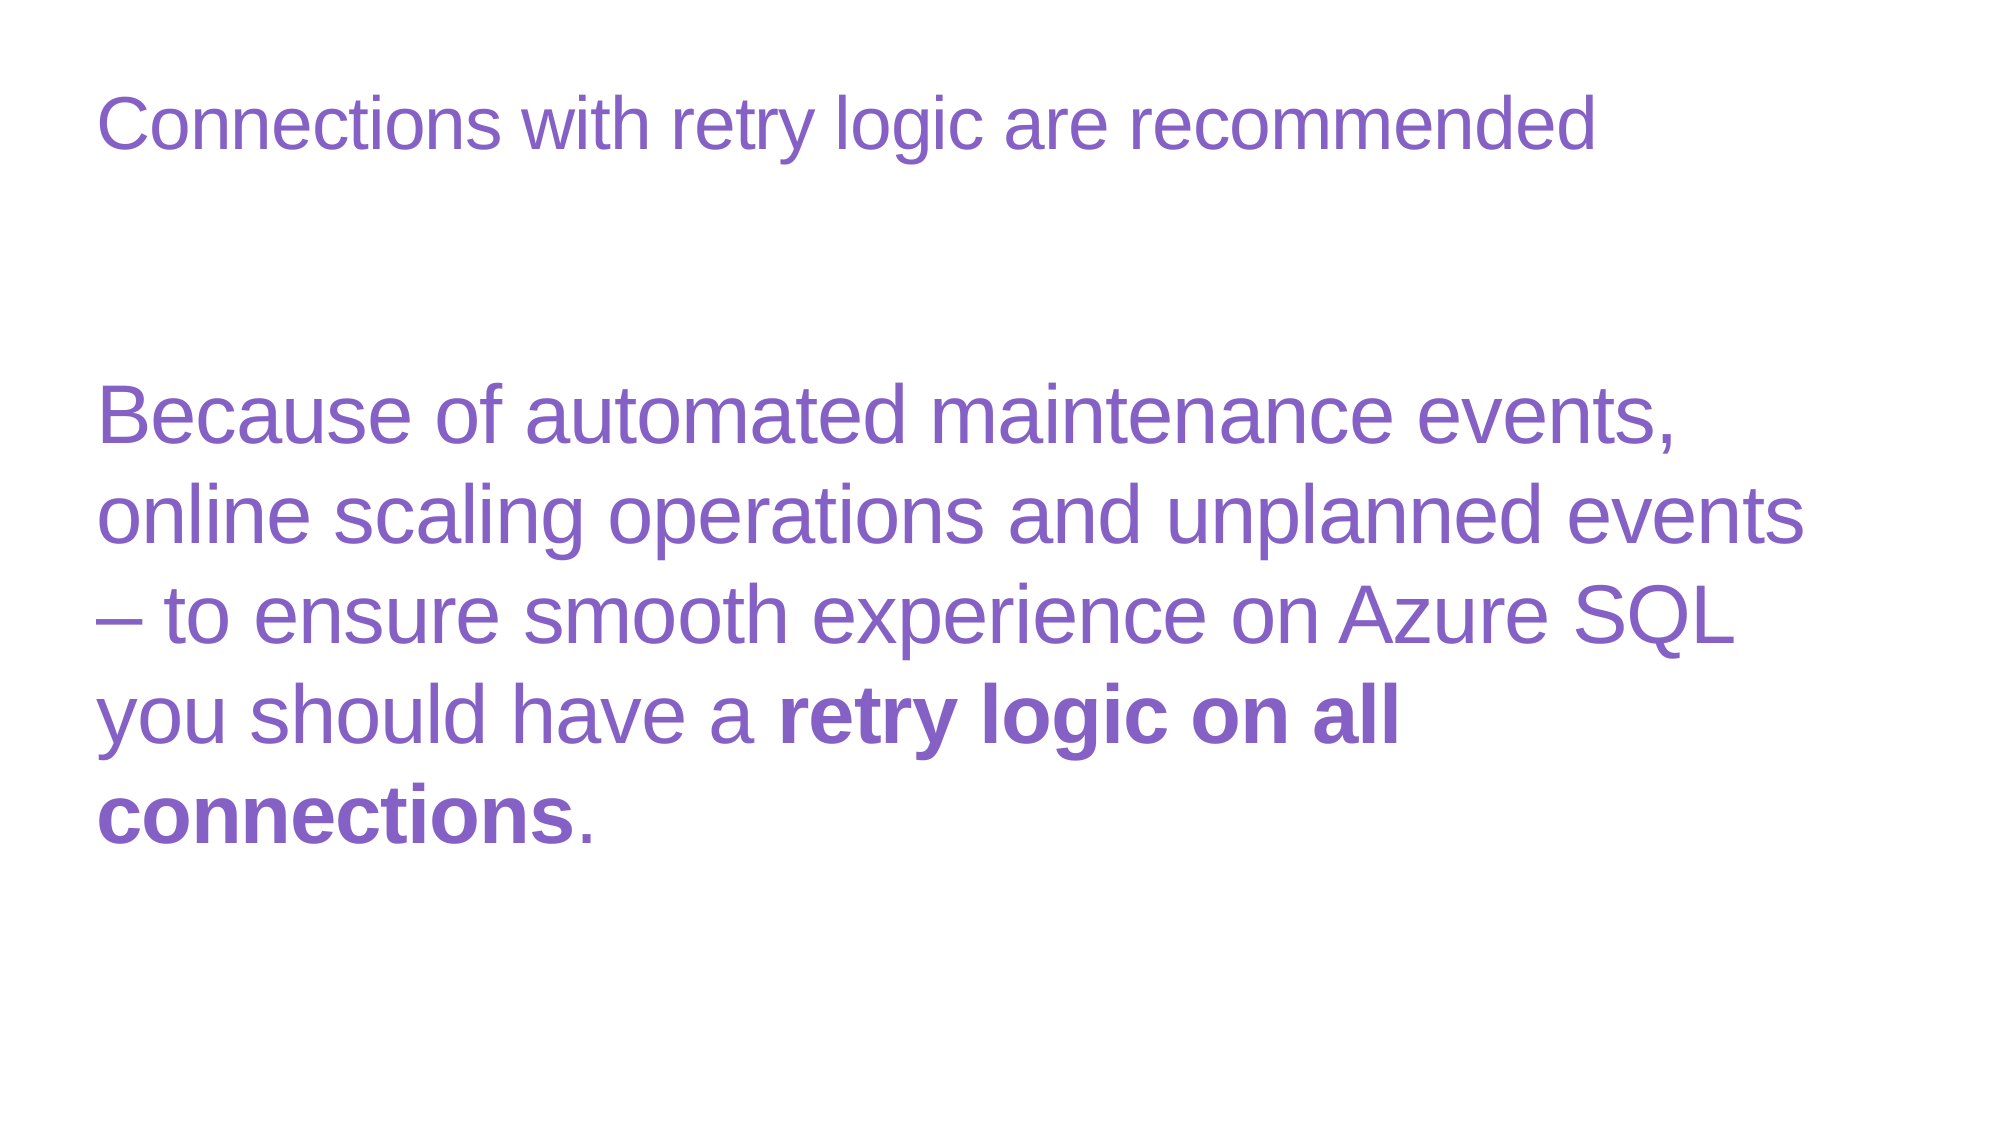

# Connections with retry logic are recommended
Because of automated maintenance events,
online scaling operations and unplanned events
– to ensure smooth experience on Azure SQL
you should have a retry logic on all connections.